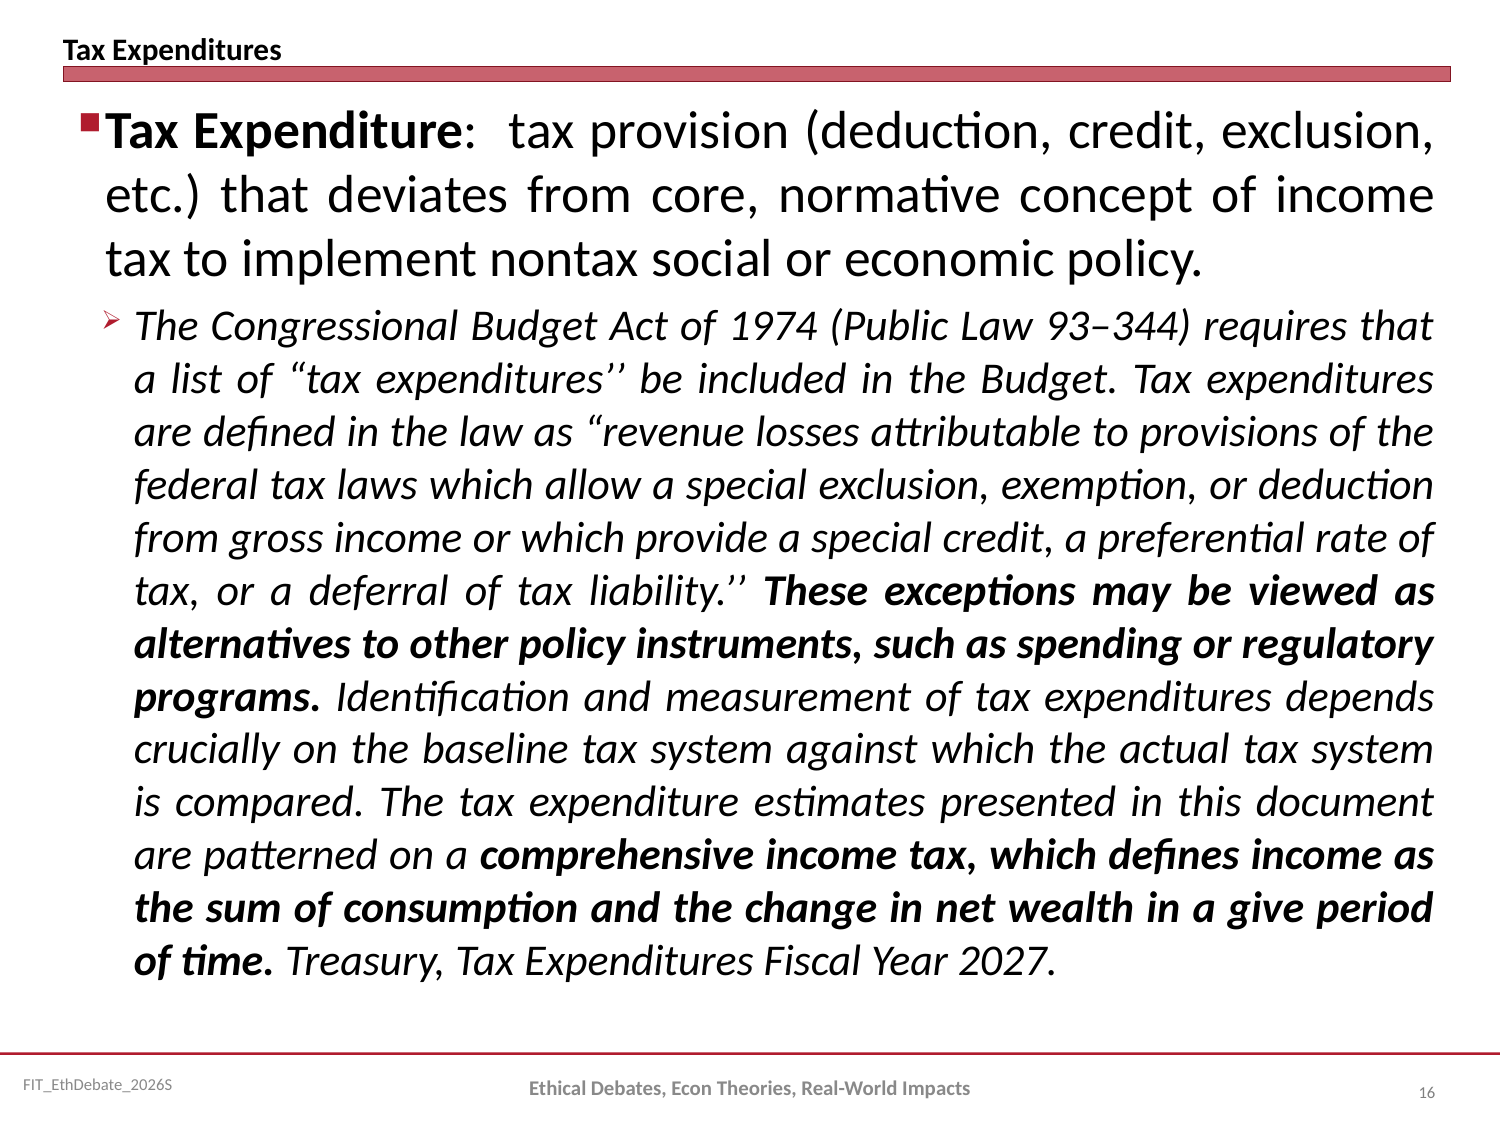

# Tax Expenditures
Tax Expenditure:  tax provision (deduction, credit, exclusion, etc.) that deviates from core, normative concept of income tax to implement nontax social or economic policy.
The Congressional Budget Act of 1974 (Public Law 93–344) requires that a list of “tax expenditures’’ be included in the Budget. Tax expenditures are defined in the law as “revenue losses attributable to provisions of the federal tax laws which allow a special exclusion, exemption, or deduction from gross income or which provide a special credit, a preferential rate of tax, or a deferral of tax liability.’’ These exceptions may be viewed as alternatives to other policy instruments, such as spending or regulatory programs. Identification and measurement of tax expenditures depends crucially on the baseline tax system against which the actual tax system is compared. The tax expenditure estimates presented in this document are patterned on a comprehensive income tax, which defines income as the sum of consumption and the change in net wealth in a give period of time. Treasury, Tax Expenditures Fiscal Year 2027.
Ethical Debates, Econ Theories, Real-World Impacts
16